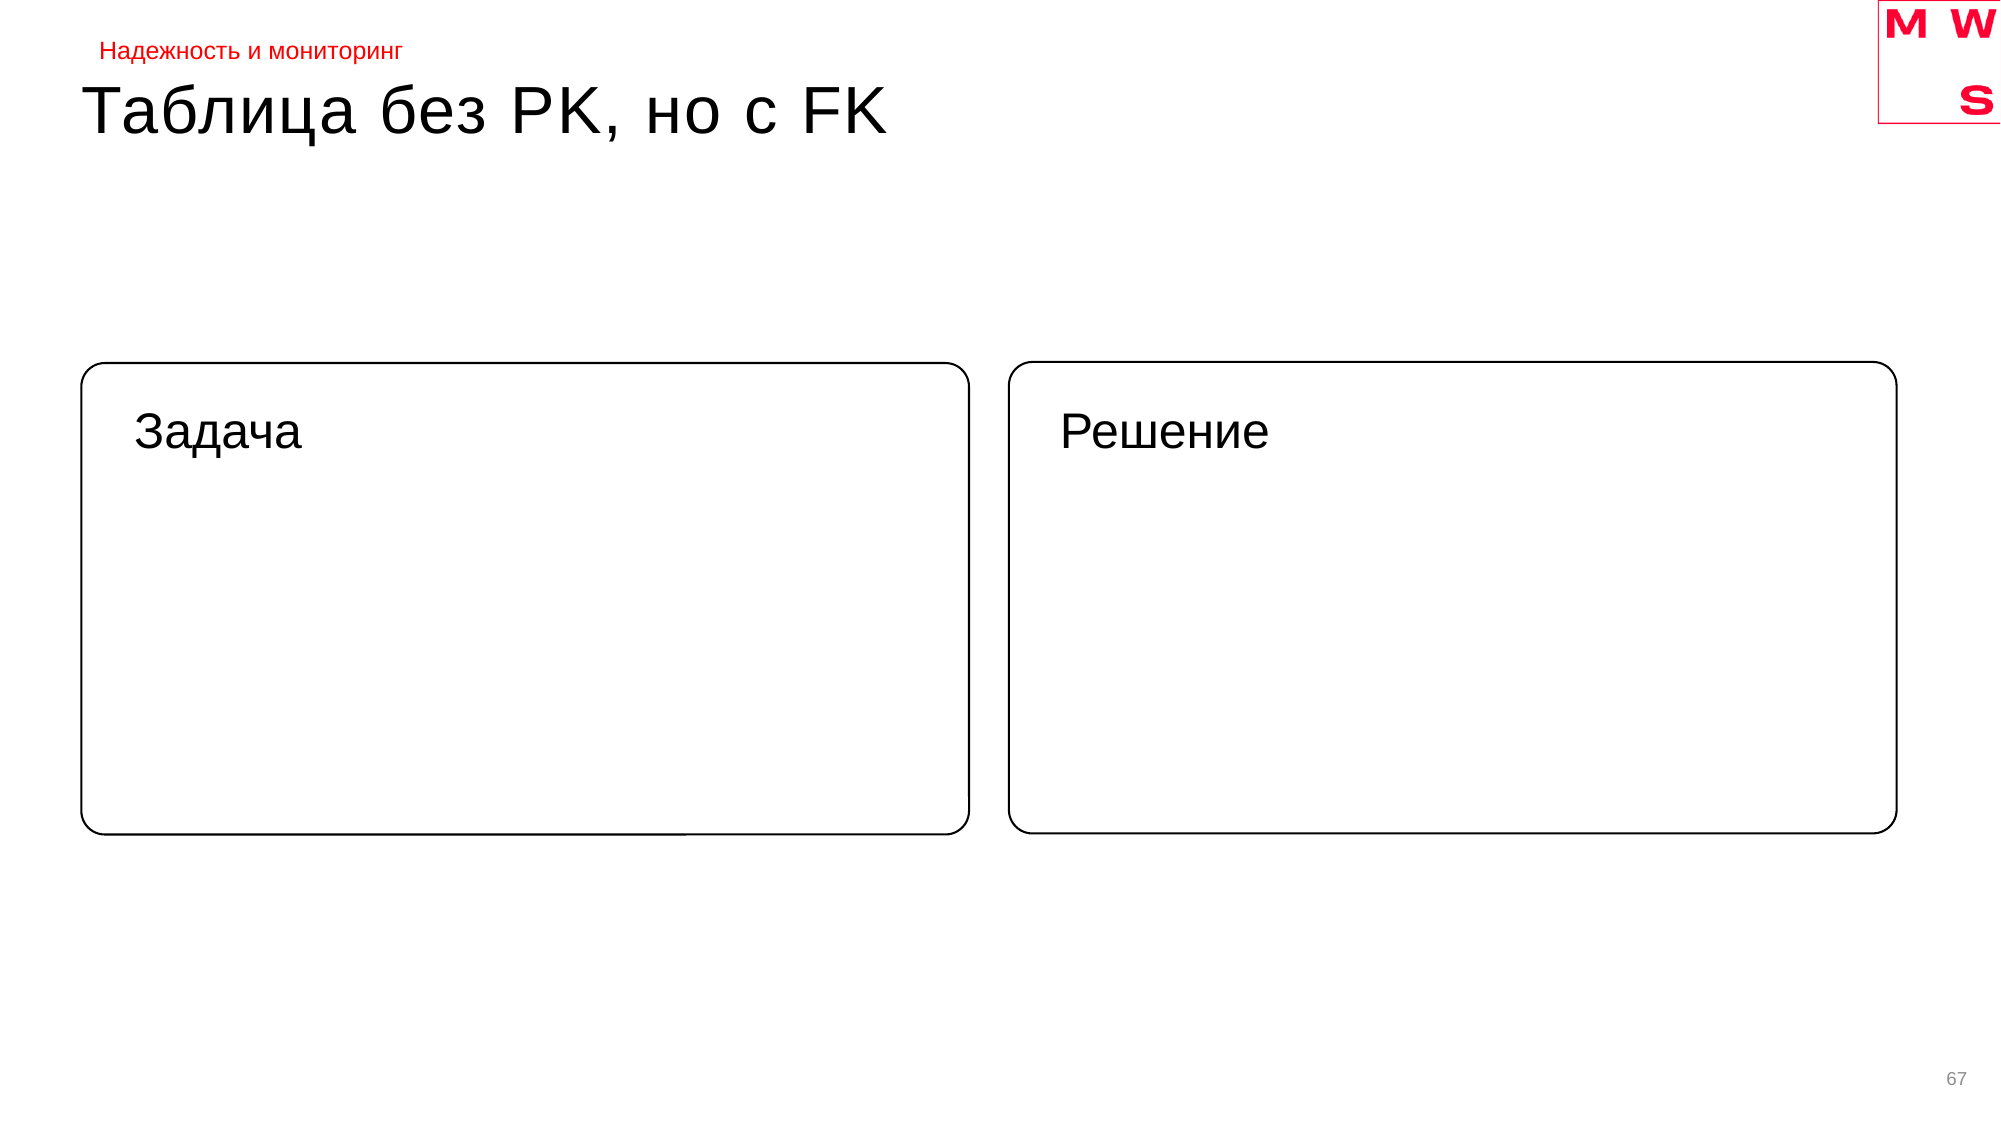

Надежность и мониторинг
# Таблица без PK, но с FK

Задача
Решение

67